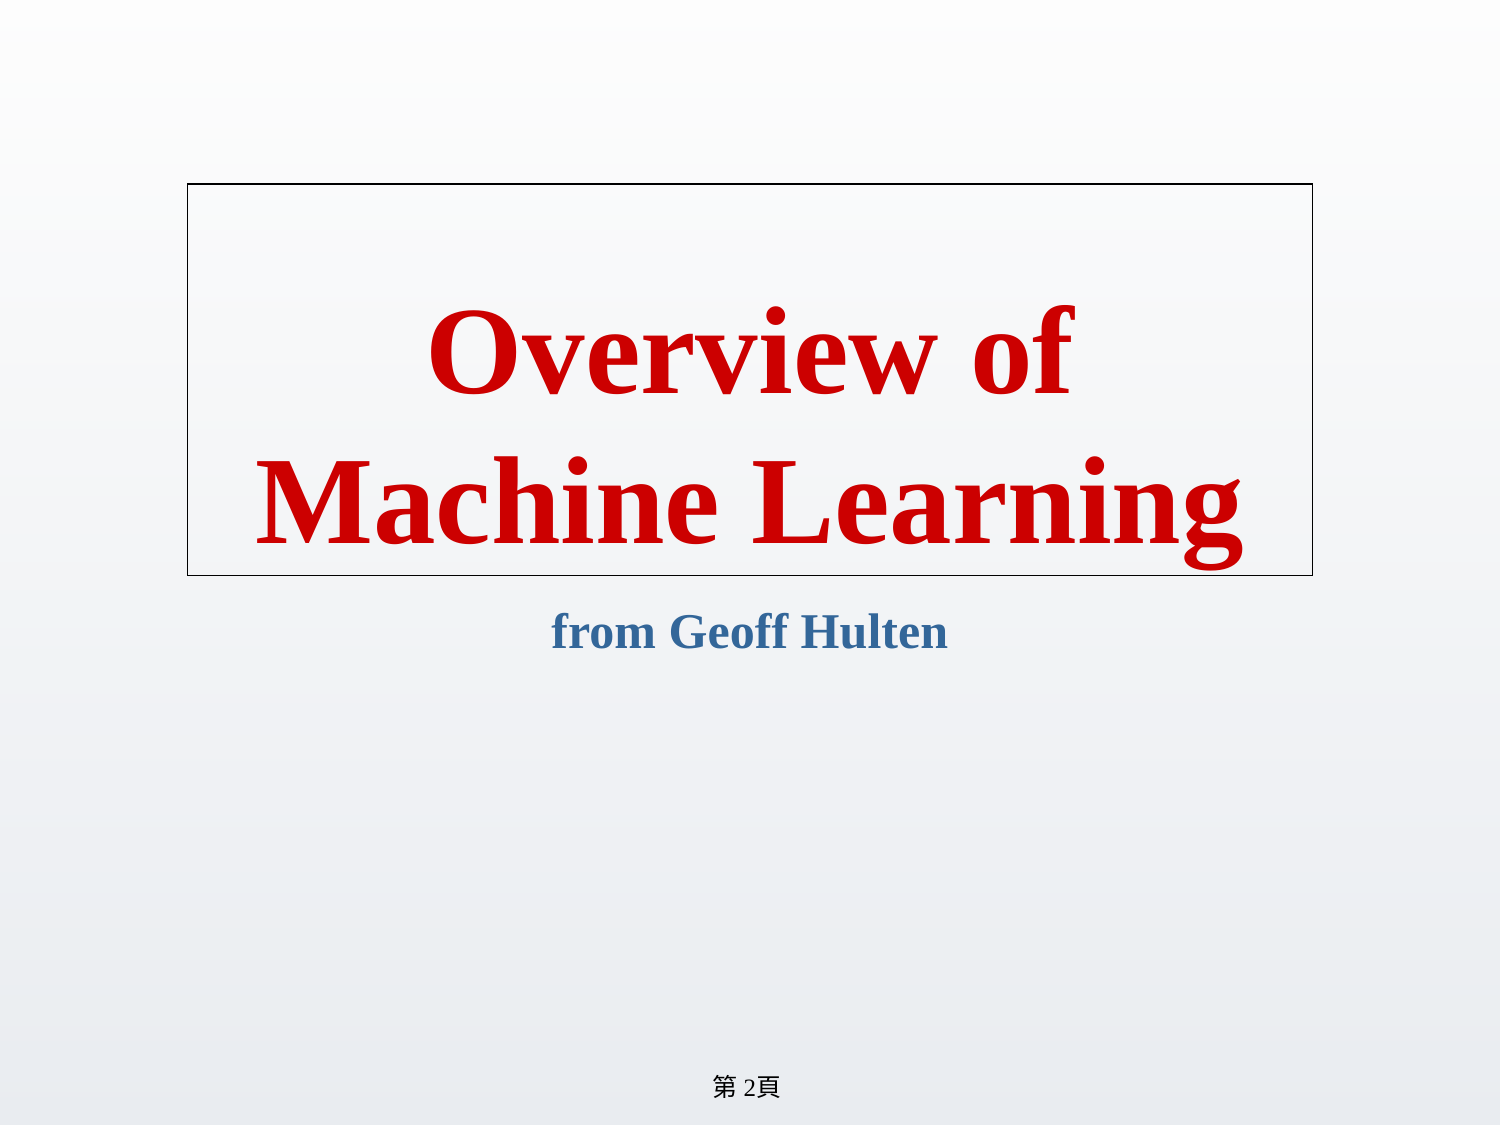

# Overview of Machine Learning
from Geoff Hulten